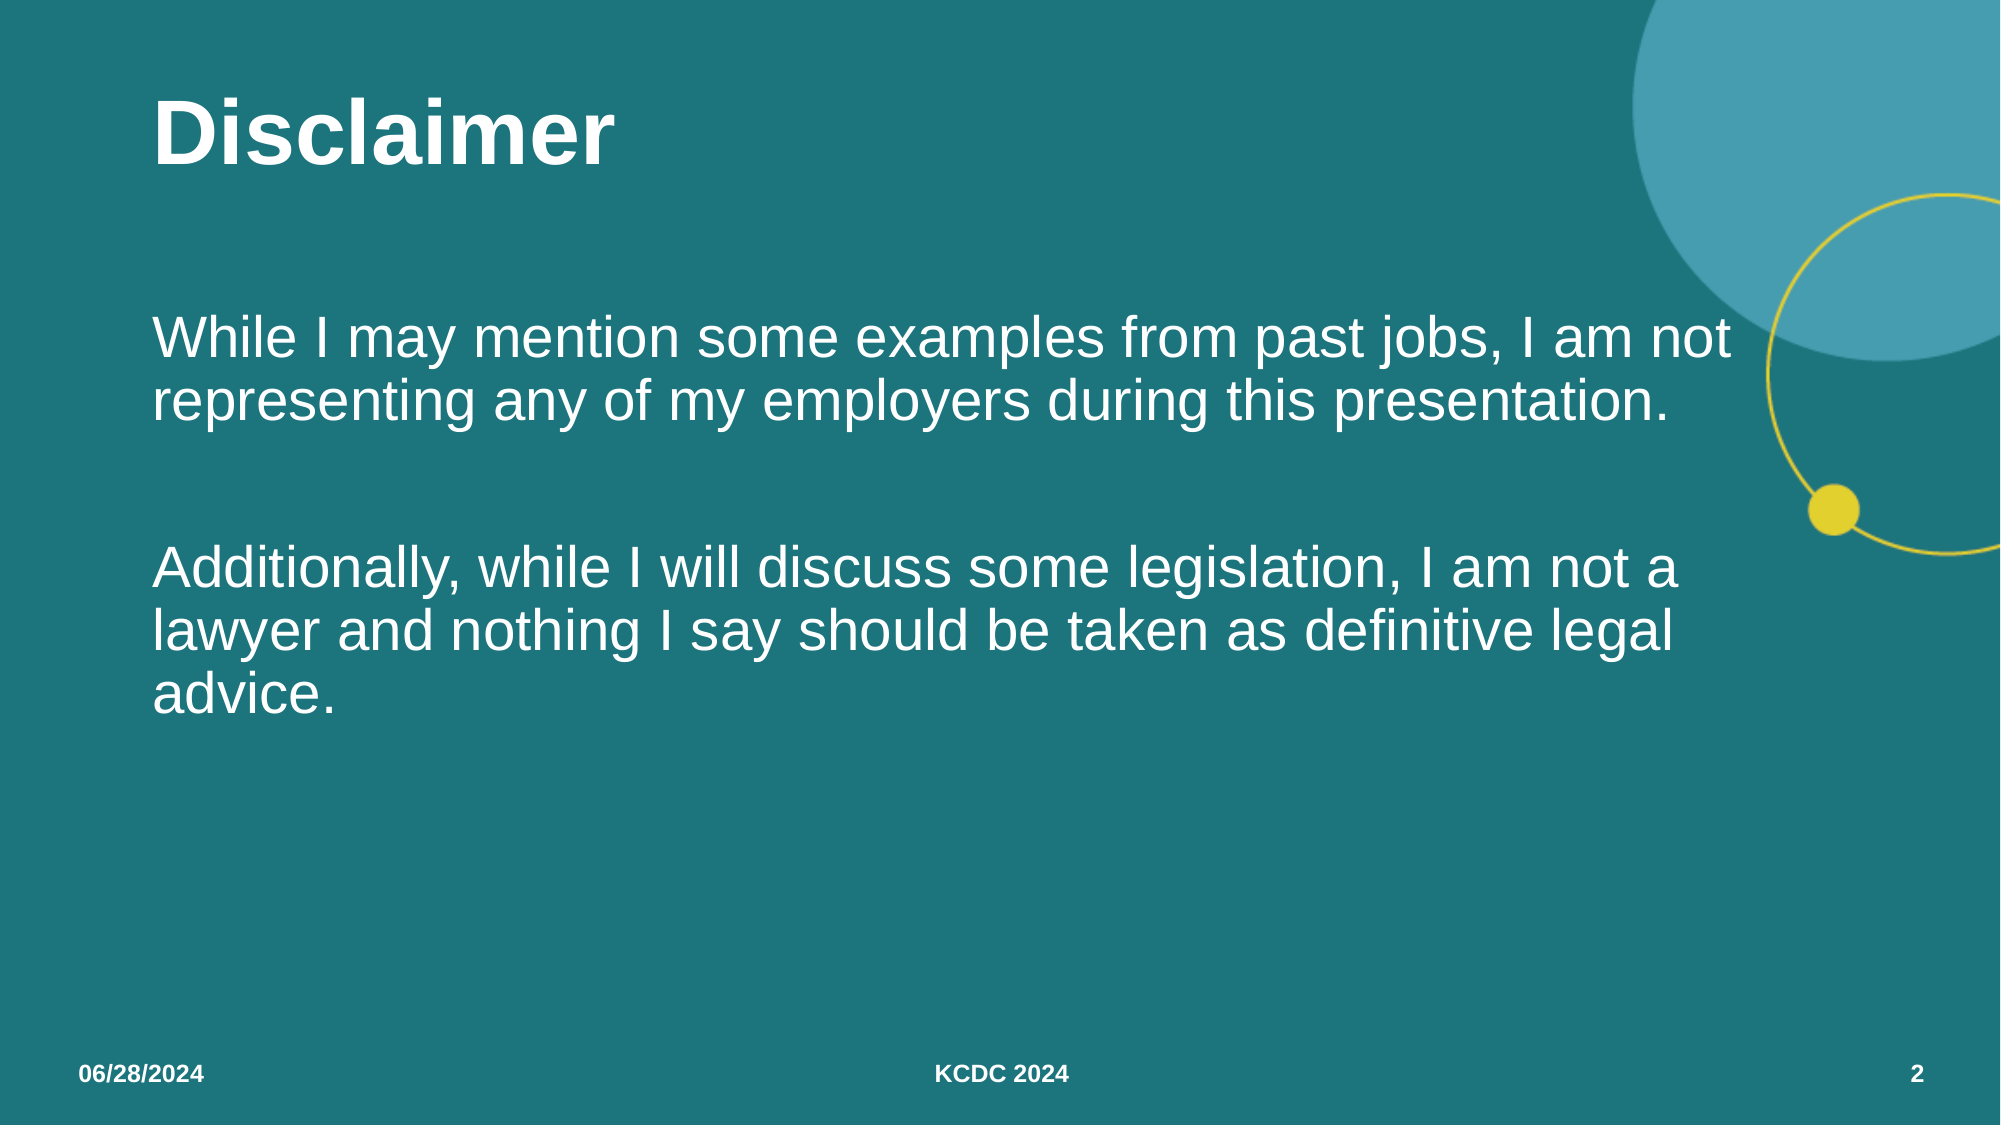

# Disclaimer
While I may mention some examples from past jobs, I am not representing any of my employers during this presentation.

Additionally, while I will discuss some legislation, I am not a lawyer and nothing I say should be taken as definitive legal advice.
06/28/2024
KCDC 2024
2